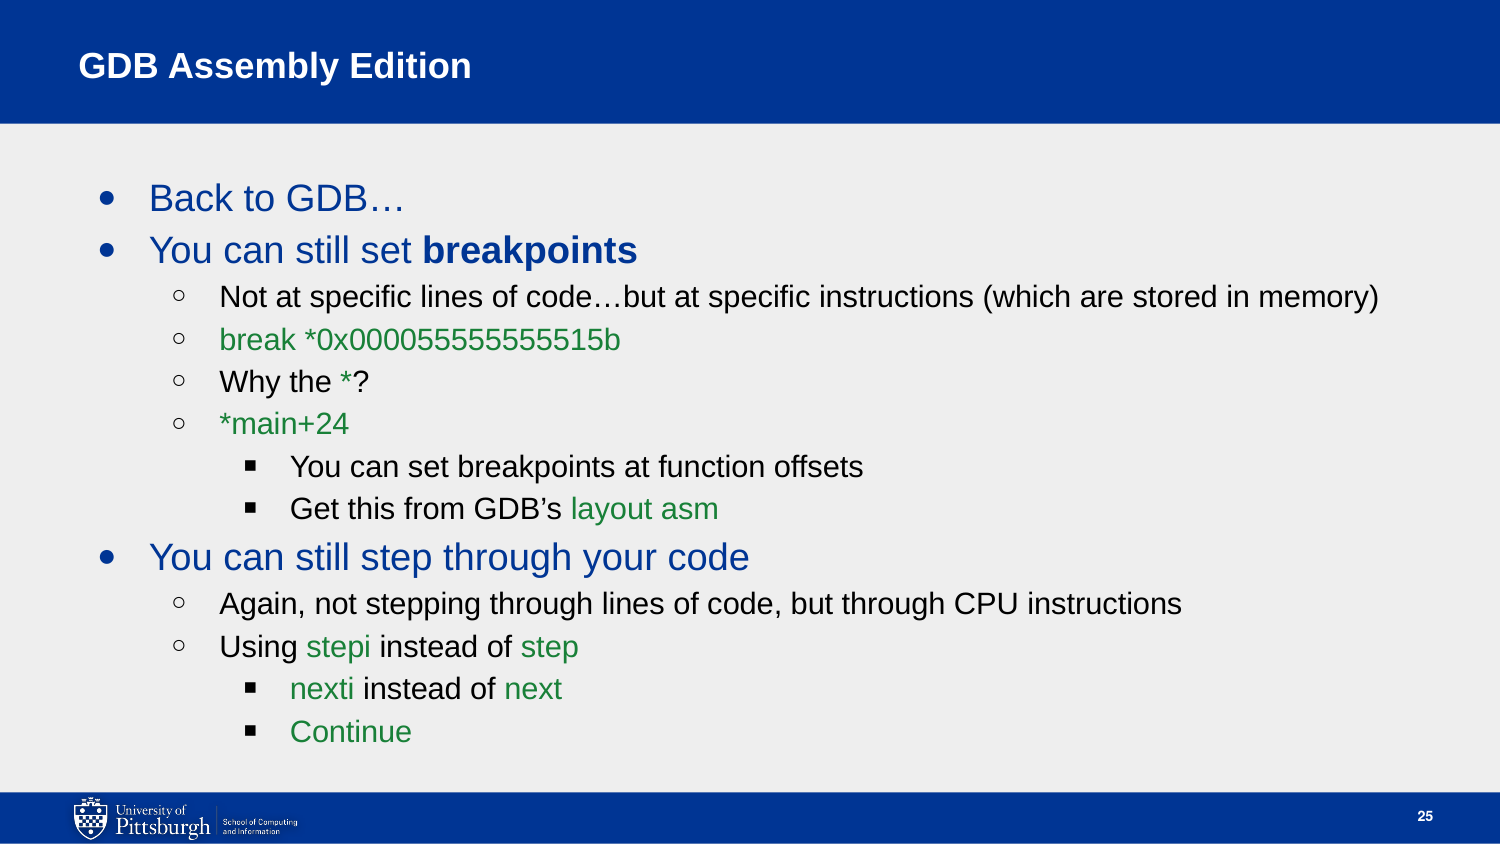

# GDB Assembly Edition
Back to GDB…
You can still set breakpoints
Not at specific lines of code…but at specific instructions (which are stored in memory)
break *0x000055555555515b
Why the *?
*main+24
You can set breakpoints at function offsets
Get this from GDB’s layout asm
You can still step through your code
Again, not stepping through lines of code, but through CPU instructions
Using stepi instead of step
nexti instead of next
Continue
25